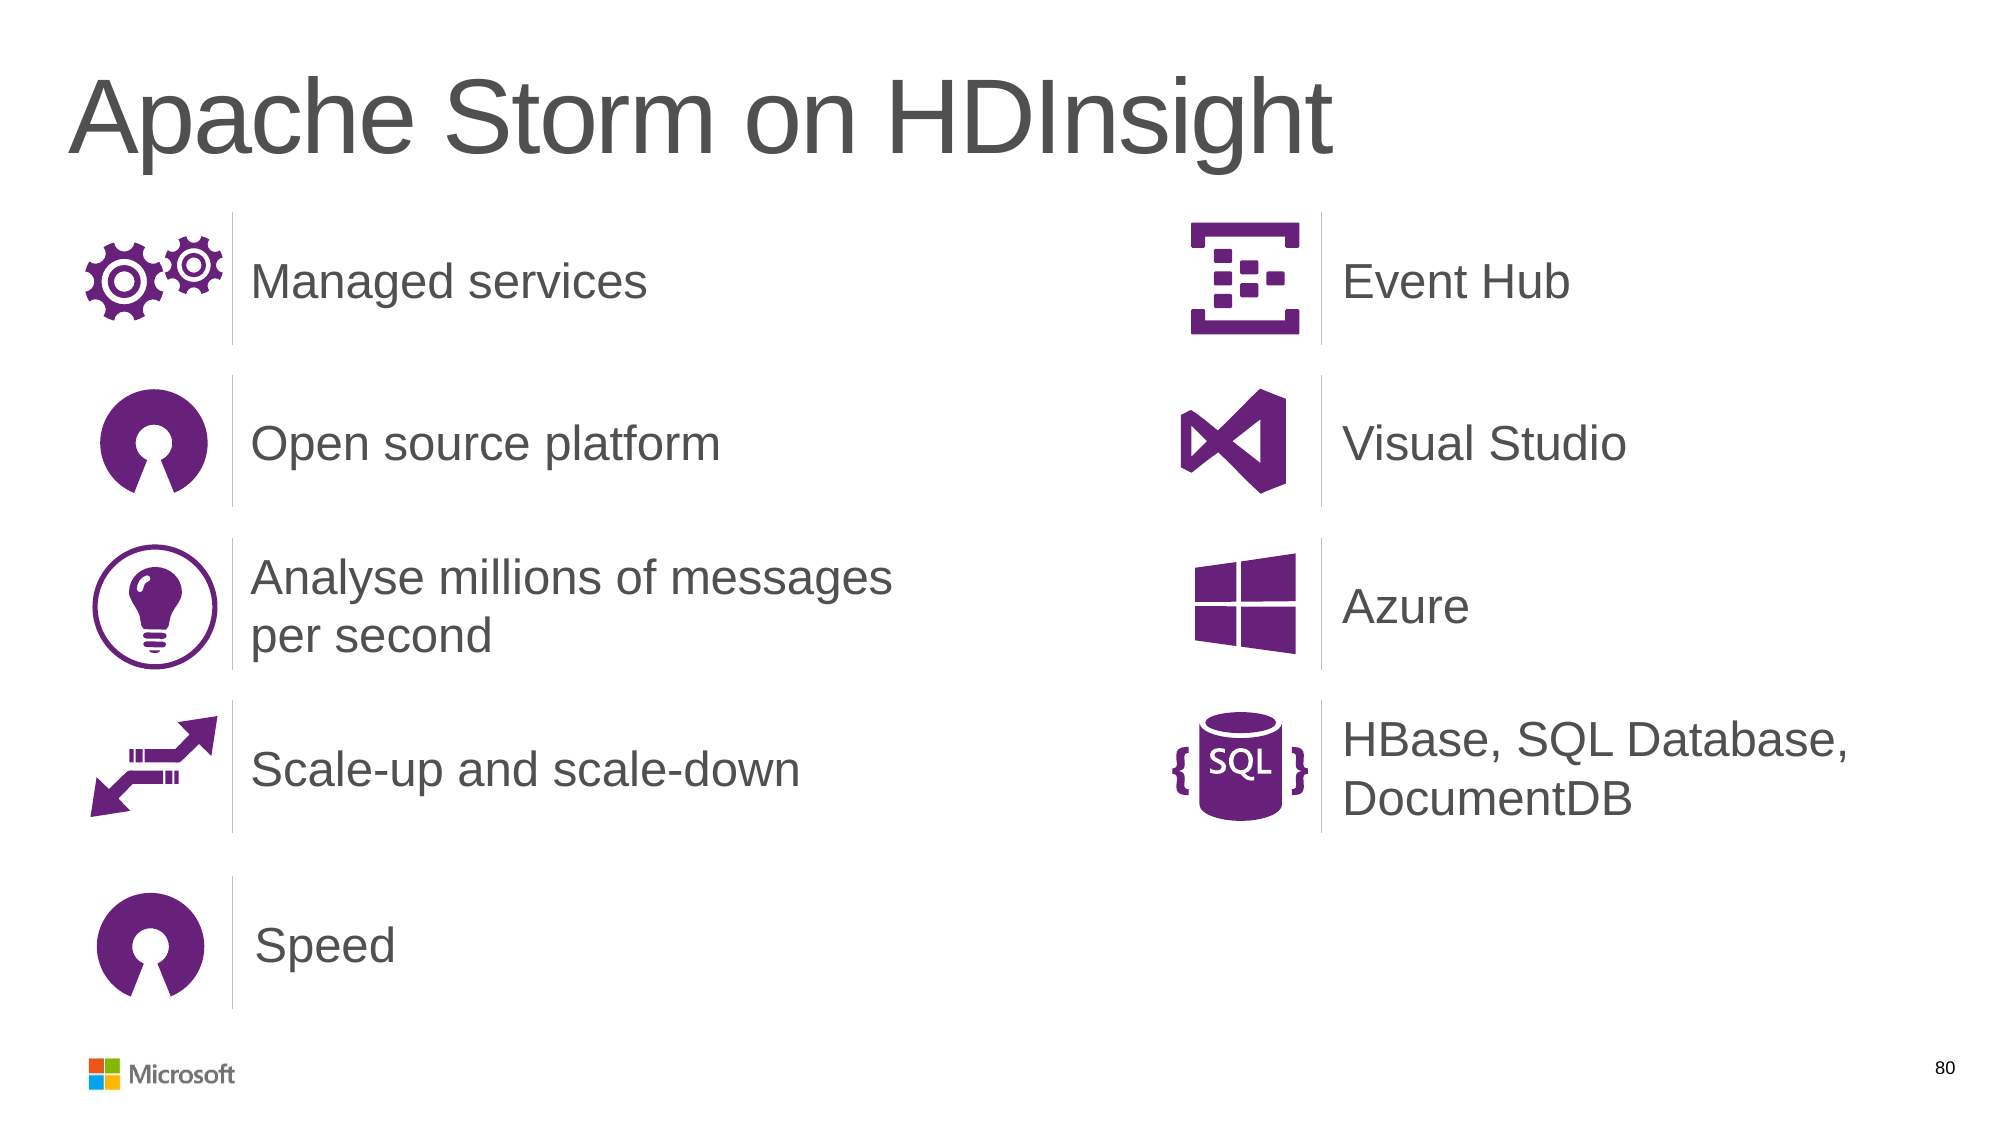

# Apache Storm on HDInsight

Managed services
Event Hub

Open source platform

Visual Studio

Analyse millions of messages
per second

Azure

Scale-up and scale-down

HBase, SQL Database,
DocumentDB

Speed

80